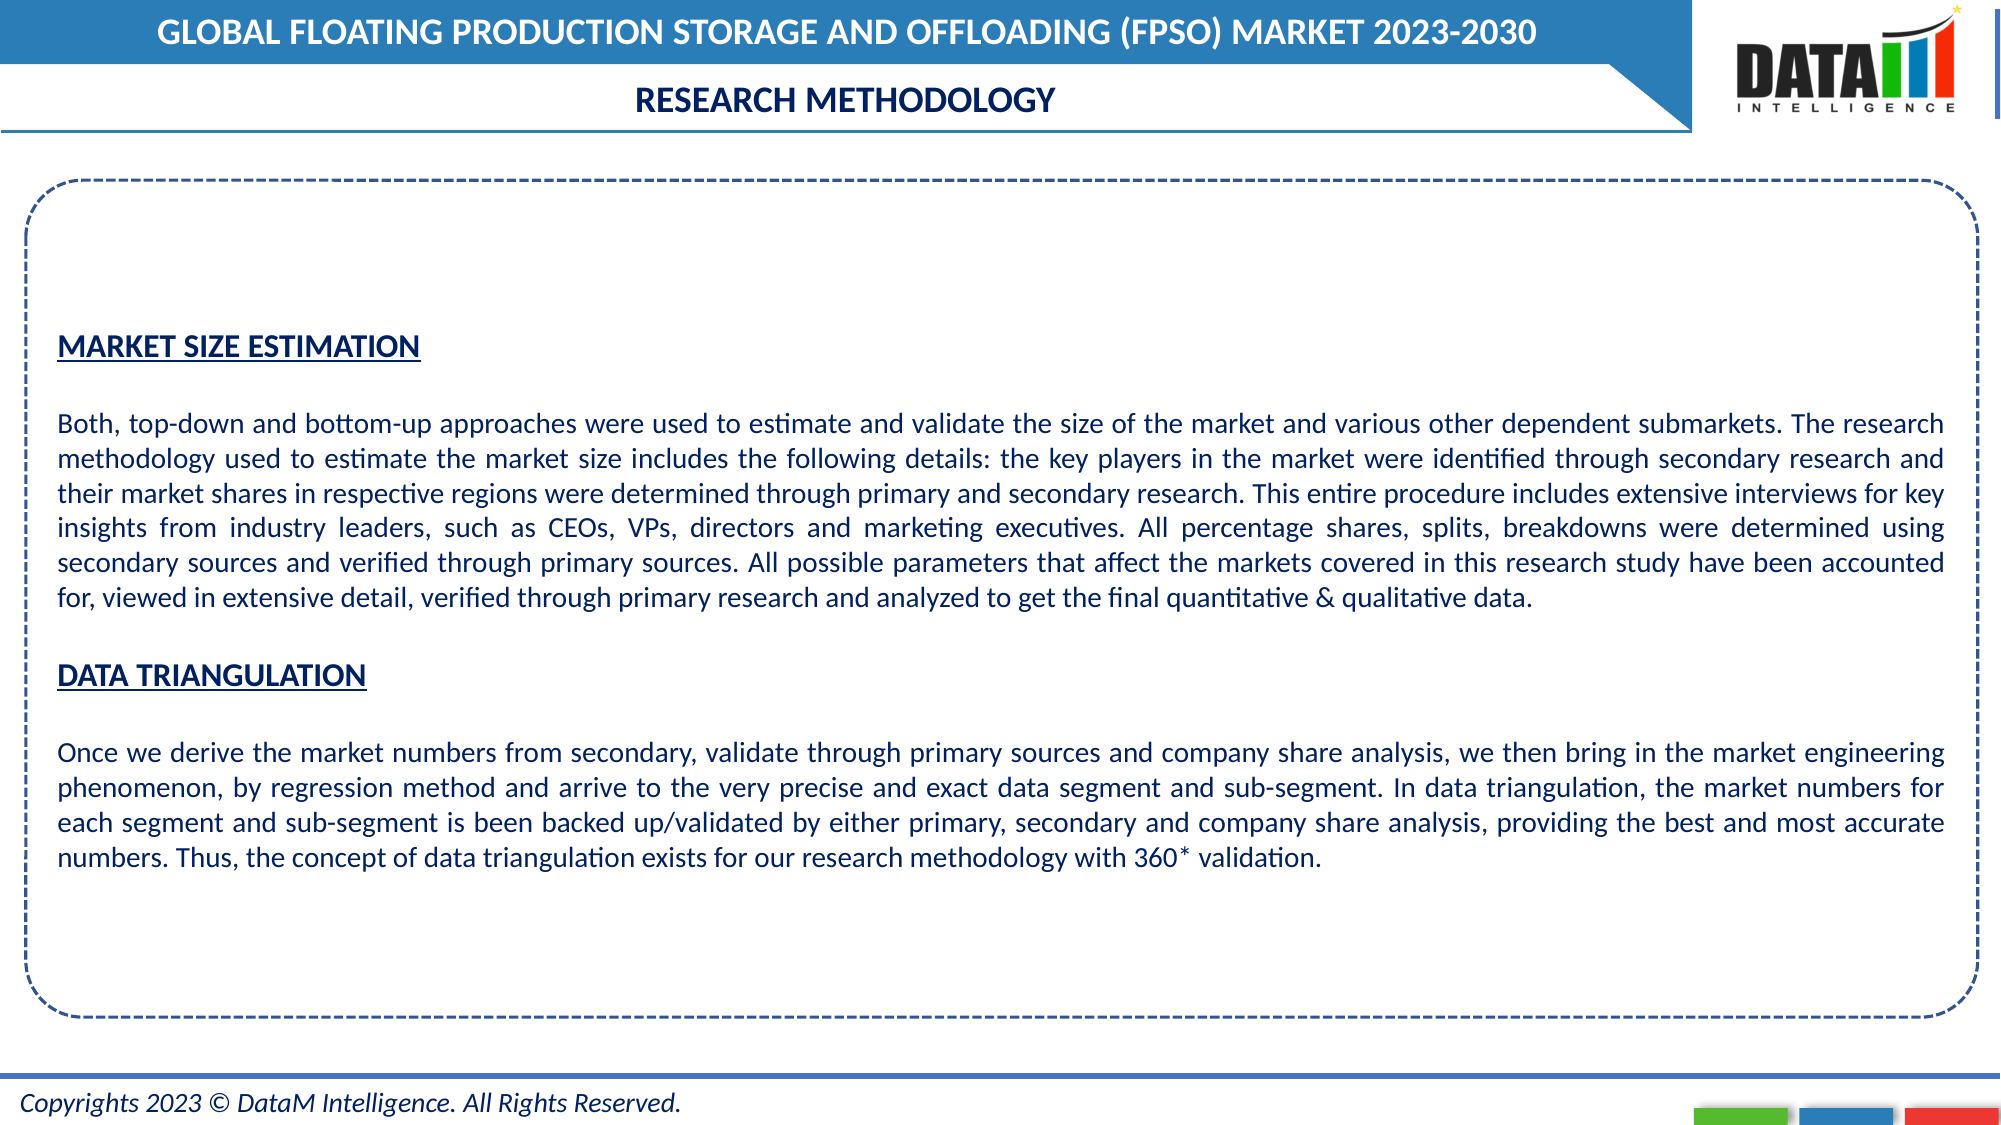

RESEARCH METHODOLOGY
MARKET SIZE ESTIMATION

Both, top-down and bottom-up approaches were used to estimate and validate the size of the market and various other dependent submarkets. The research methodology used to estimate the market size includes the following details: the key players in the market were identified through secondary research and their market shares in respective regions were determined through primary and secondary research. This entire procedure includes extensive interviews for key insights from industry leaders, such as CEOs, VPs, directors and marketing executives. All percentage shares, splits, breakdowns were determined using secondary sources and verified through primary sources. All possible parameters that affect the markets covered in this research study have been accounted for, viewed in extensive detail, verified through primary research and analyzed to get the final quantitative & qualitative data.

DATA TRIANGULATION

Once we derive the market numbers from secondary, validate through primary sources and company share analysis, we then bring in the market engineering phenomenon, by regression method and arrive to the very precise and exact data segment and sub-segment. In data triangulation, the market numbers for each segment and sub-segment is been backed up/validated by either primary, secondary and company share analysis, providing the best and most accurate numbers. Thus, the concept of data triangulation exists for our research methodology with 360* validation.